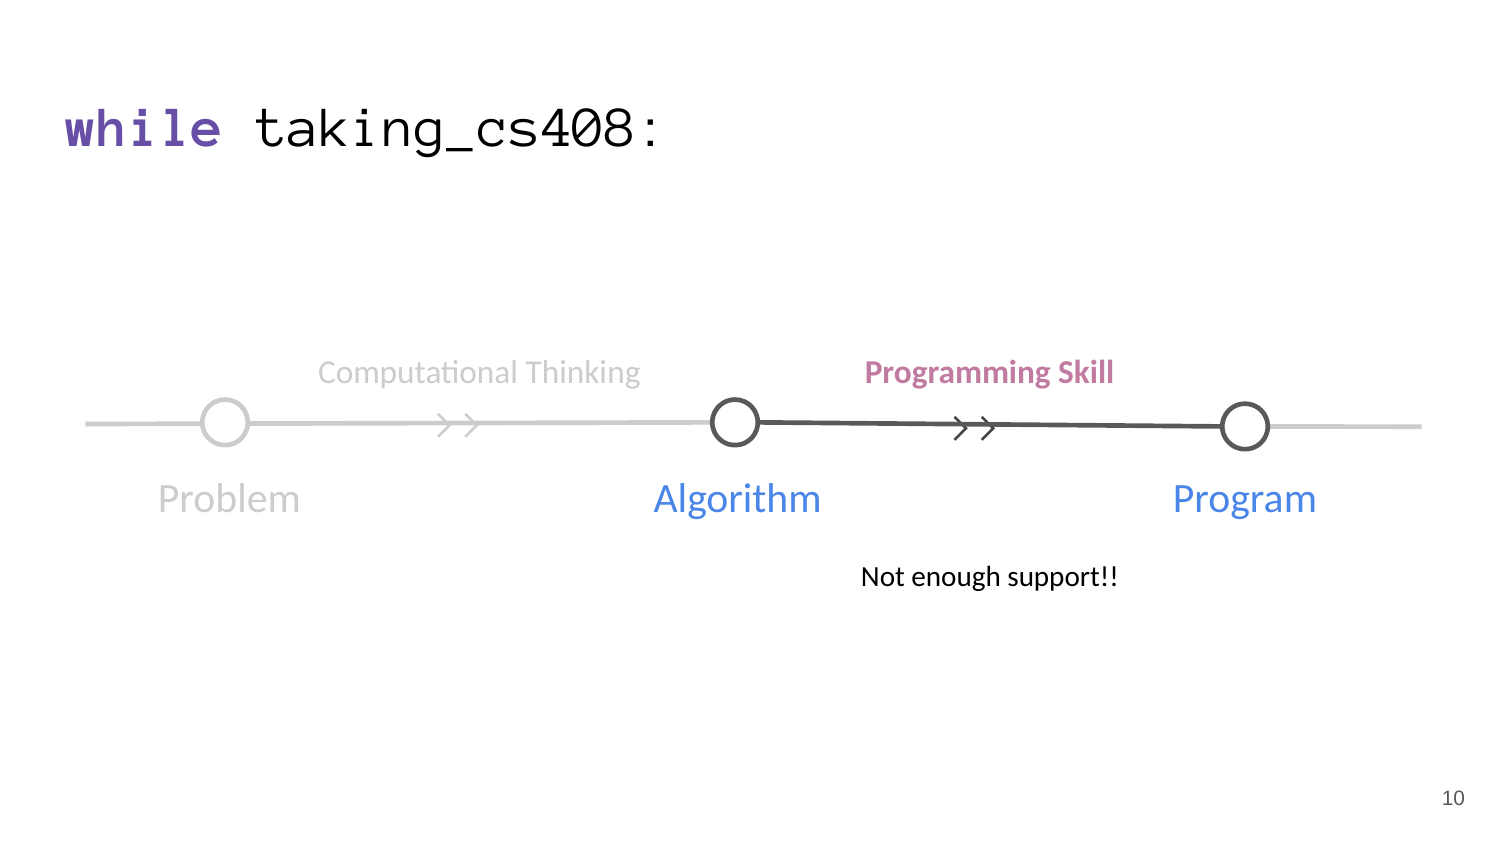

# while taking_cs408:
Computational Thinking
Programming Skill
>>
>>

Problem
Algorithm
Program
Not enough support!!
10